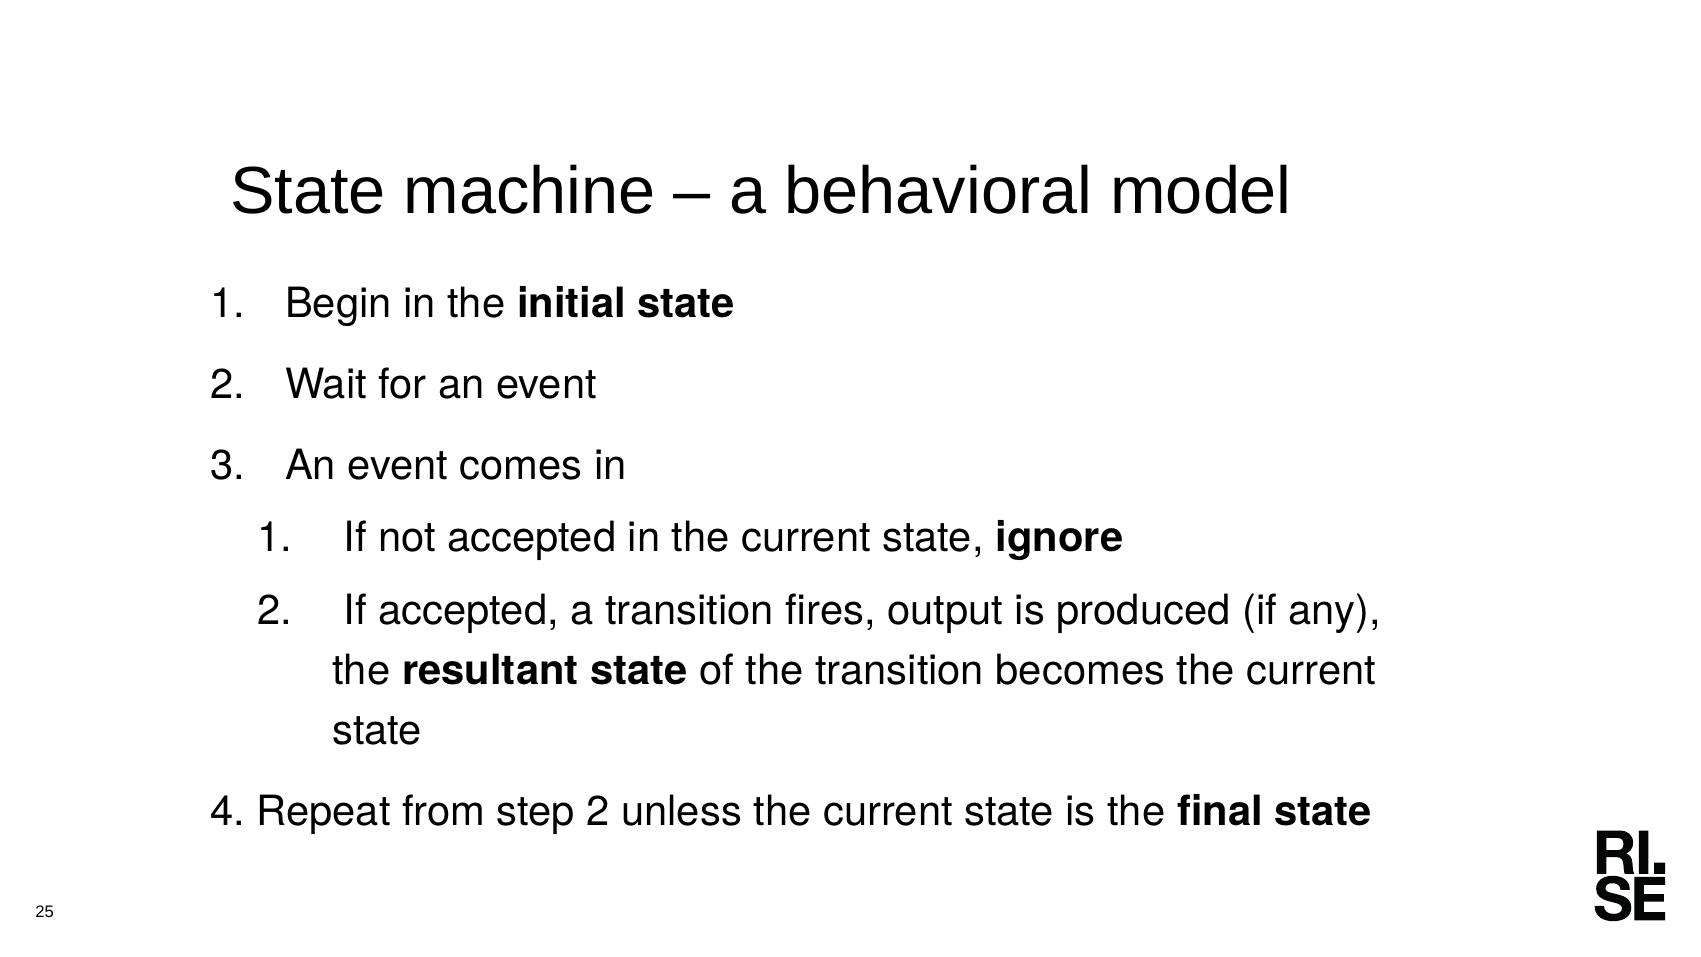

# State machine – a behavioral model
Begin in the initial state
Wait for an event
An event comes in
 If not accepted in the current state, ignore
 If accepted, a transition fires, output is produced (if any), the resultant state of the transition becomes the current state
4. Repeat from step 2 unless the current state is the final state

25